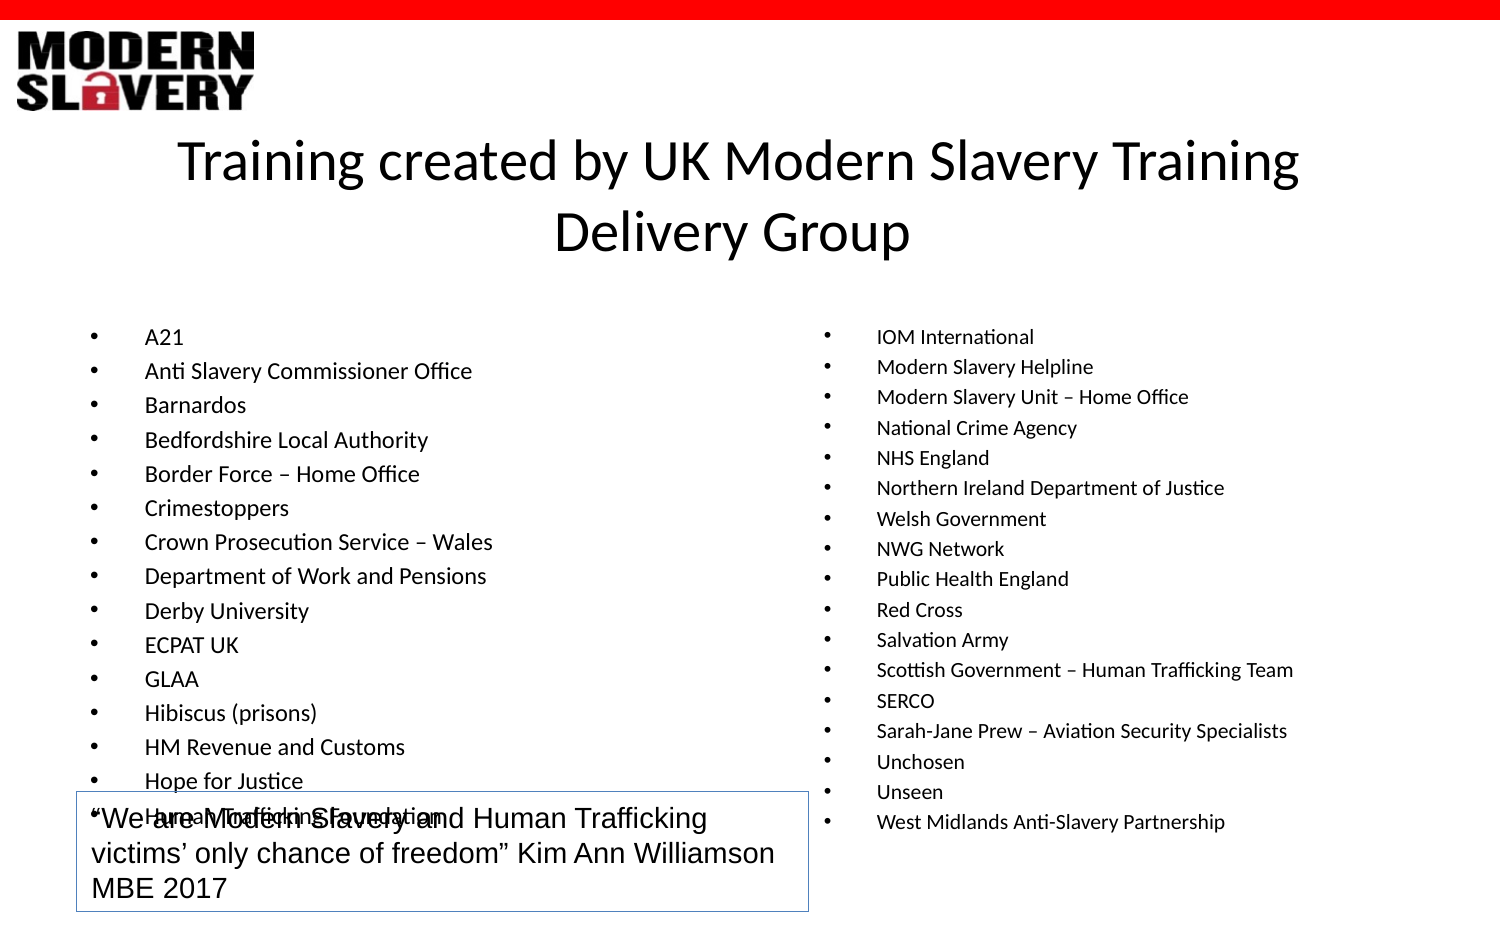

# Training created by UK Modern Slavery Training Delivery Group

A21
Anti Slavery Commissioner Office
Barnardos
Bedfordshire Local Authority
Border Force – Home Office
Crimestoppers
Crown Prosecution Service – Wales
Department of Work and Pensions
Derby University
ECPAT UK
GLAA
Hibiscus (prisons)
HM Revenue and Customs
Hope for Justice
Human Trafficking Foundation

IOM International
Modern Slavery Helpline
Modern Slavery Unit – Home Office
National Crime Agency
NHS England
Northern Ireland Department of Justice
Welsh Government
NWG Network
Public Health England
Red Cross
Salvation Army
Scottish Government – Human Trafficking Team
SERCO
Sarah-Jane Prew – Aviation Security Specialists
Unchosen
Unseen
West Midlands Anti-Slavery Partnership

“We are Modern Slavery and Human Trafficking victims’ only chance of freedom” Kim Ann Williamson MBE 2017